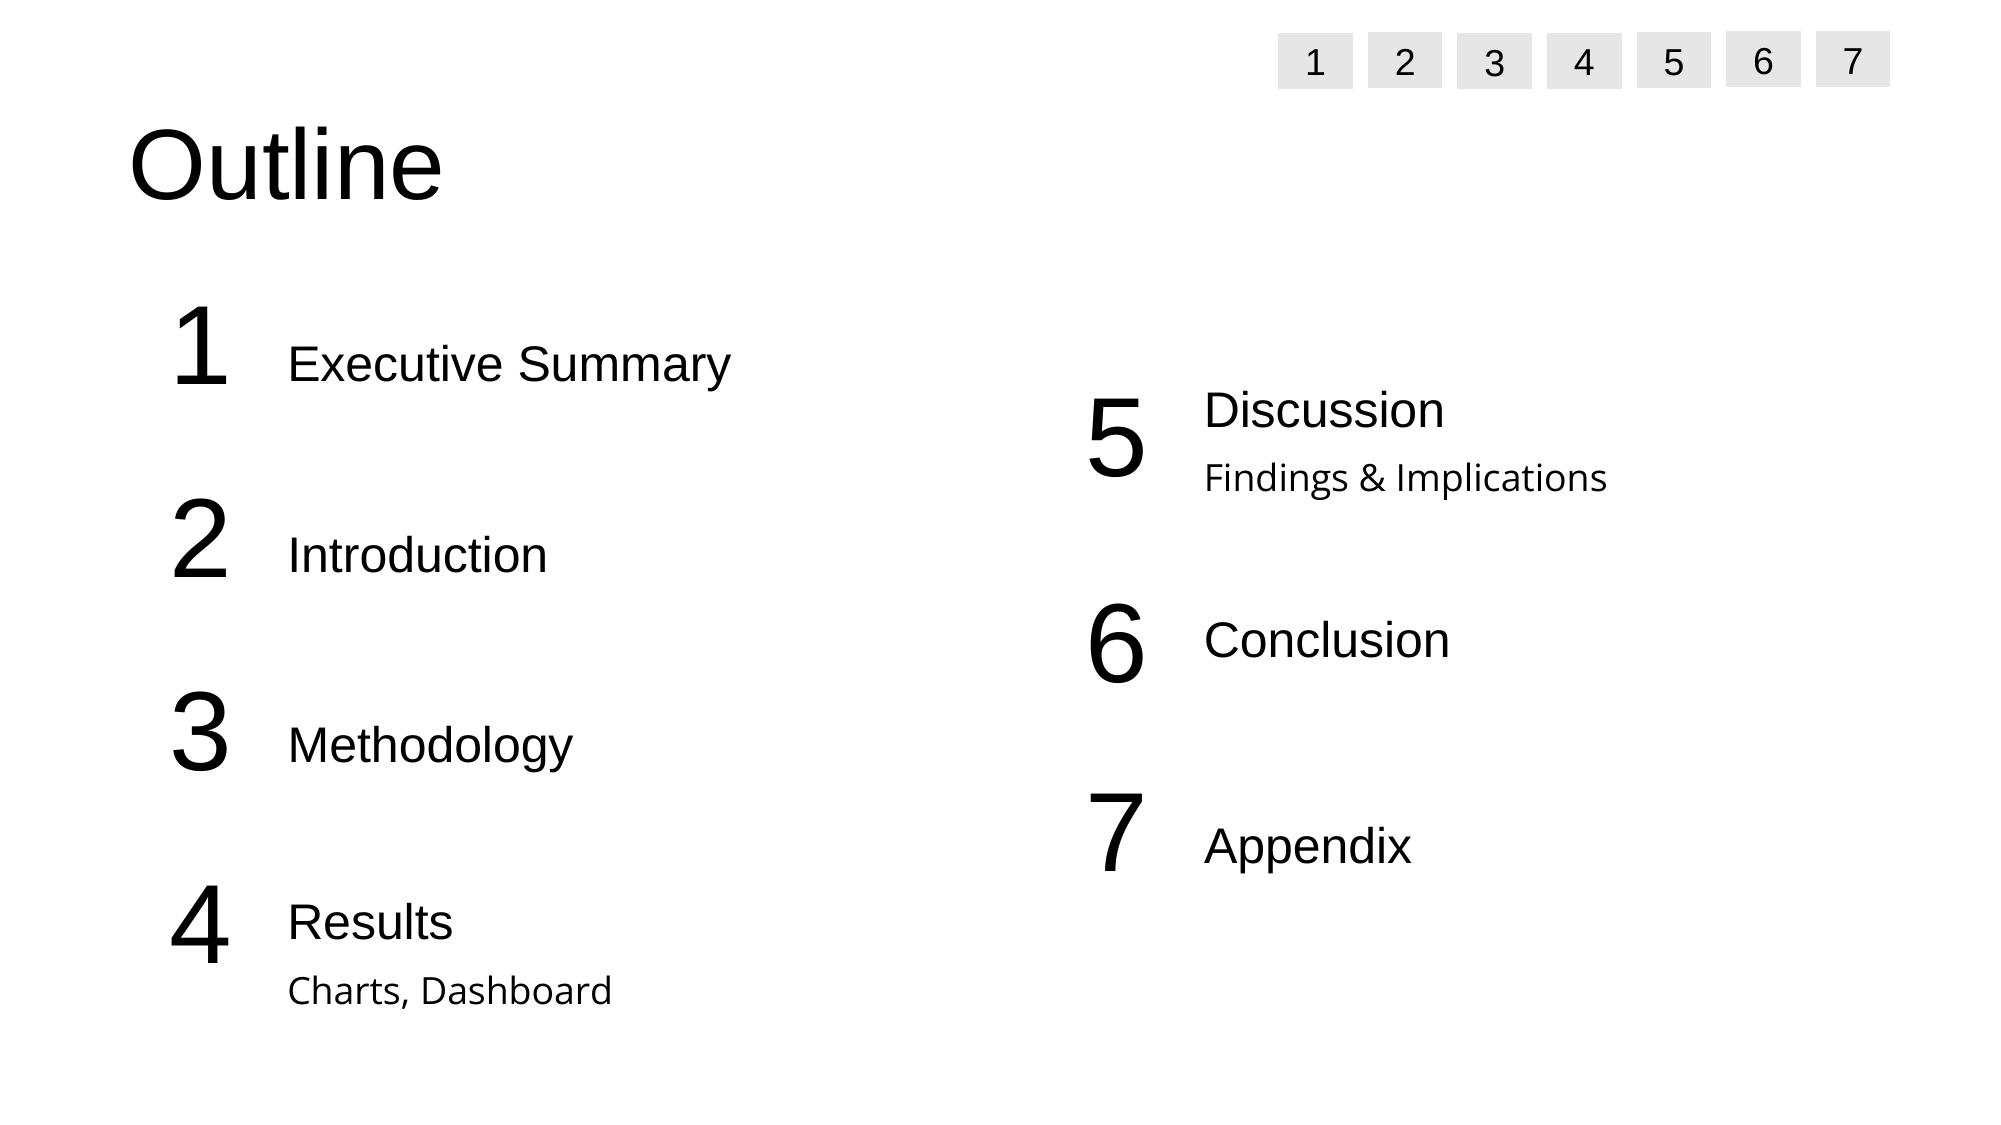

7
6
5
2
1
4
3
# Outline
1
Executive Summary
5
Discussion
Findings & Implications
2
Introduction
6
Conclusion
3
Methodology
7
Appendix
4
Results
Charts, Dashboard